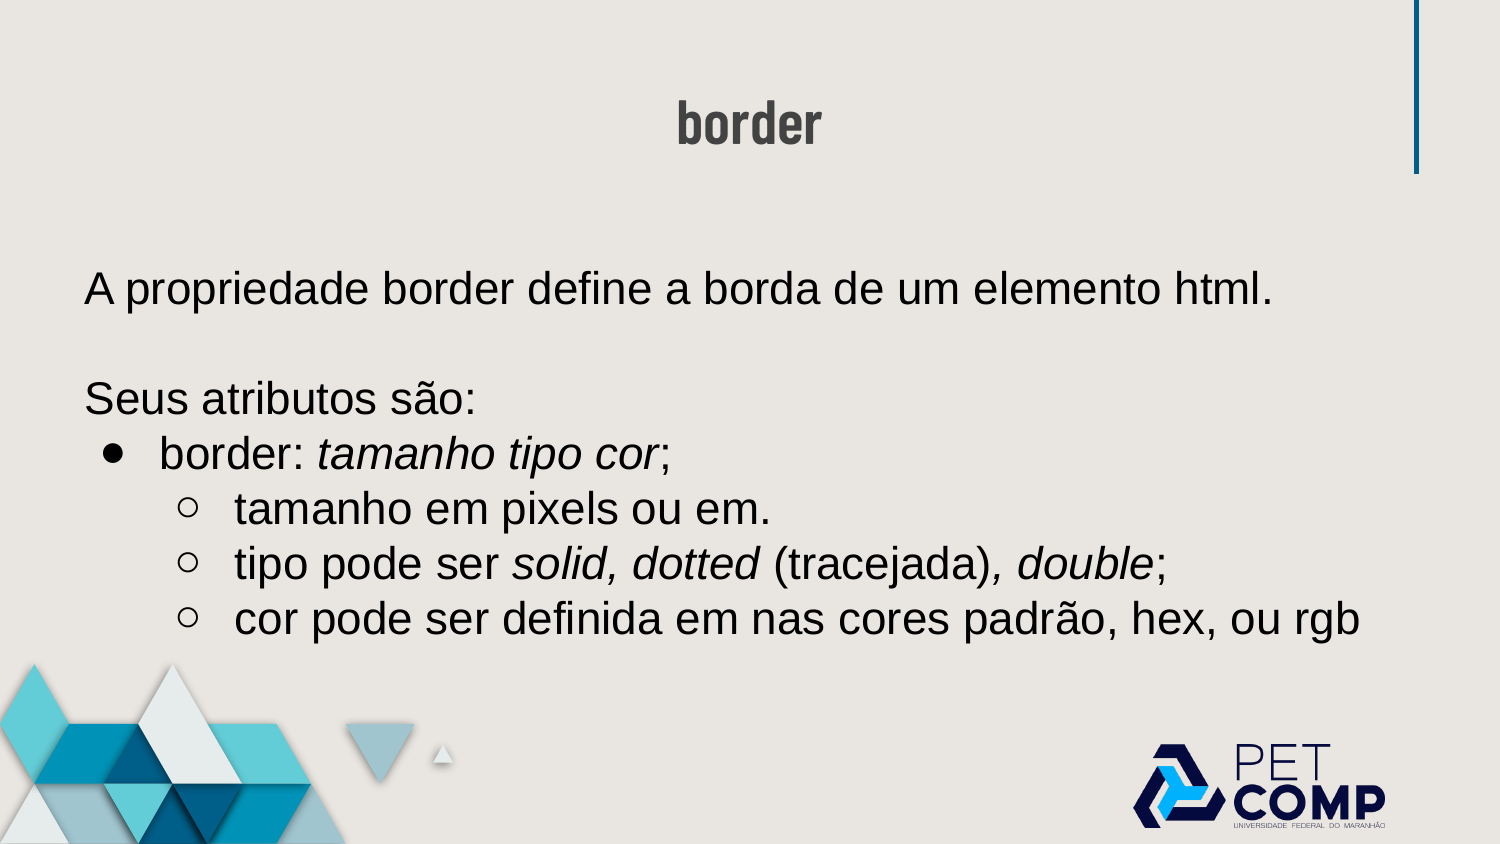

# border
A propriedade border define a borda de um elemento html.

Seus atributos são:
border: tamanho tipo cor;
tamanho em pixels ou em.
tipo pode ser solid, dotted (tracejada), double;
cor pode ser definida em nas cores padrão, hex, ou rgb